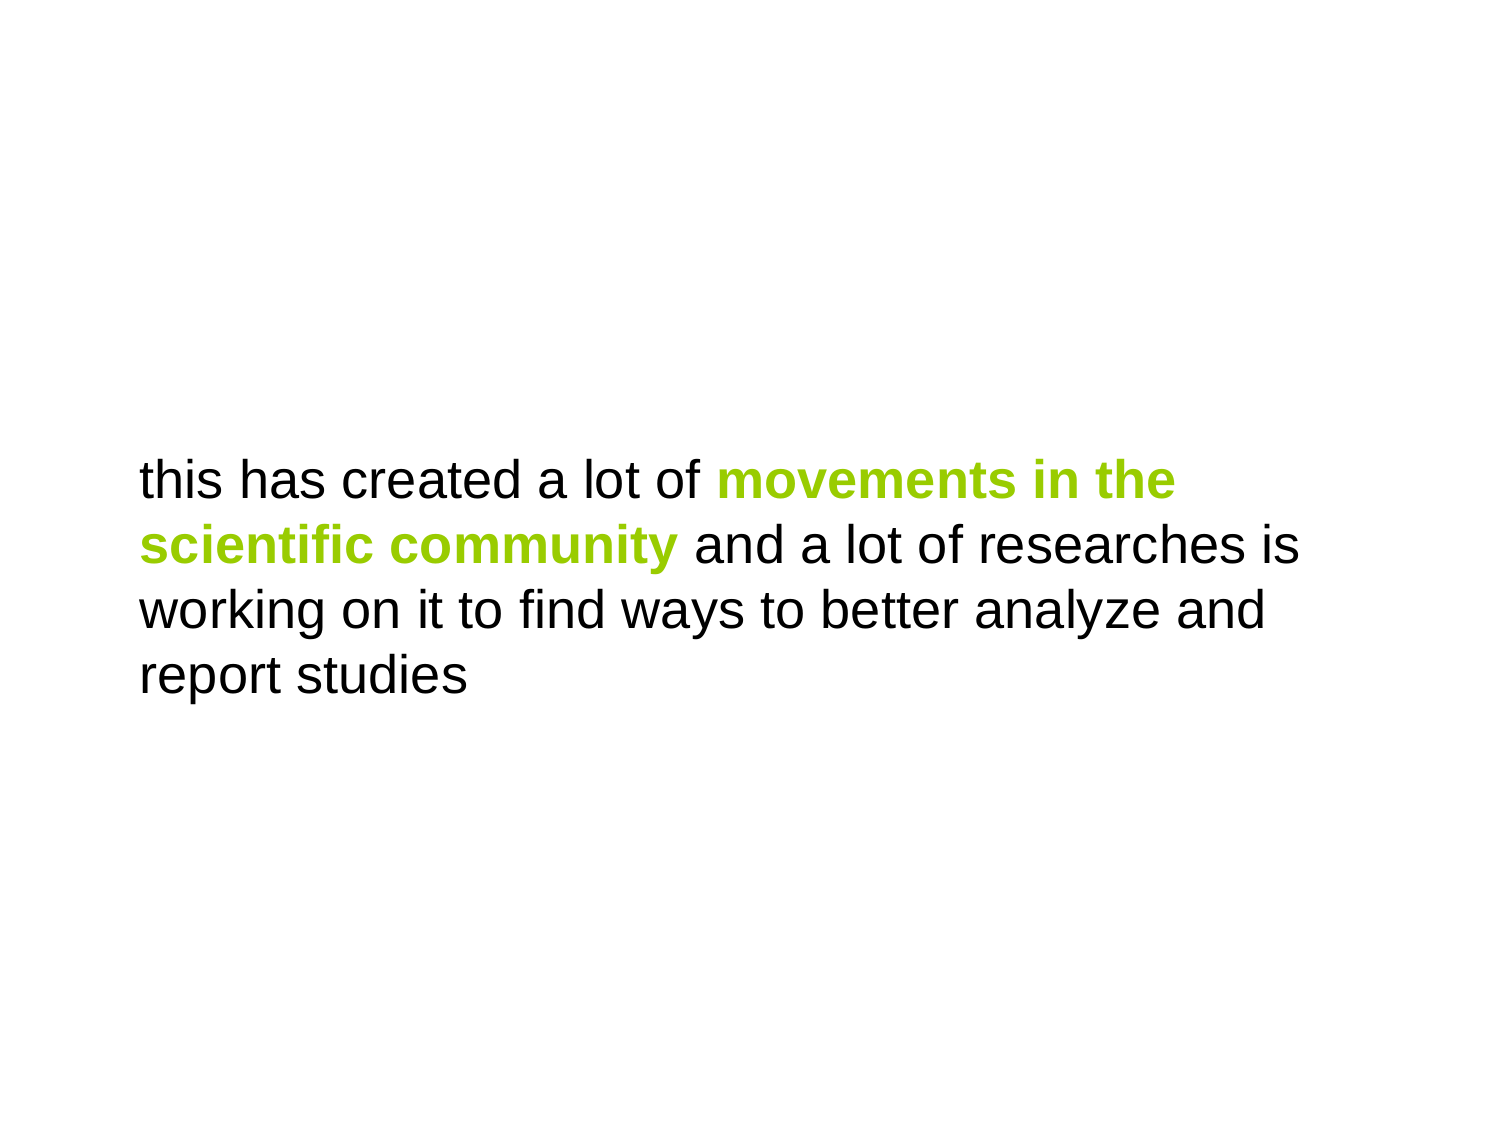

this has created a lot of movements in the scientific community and a lot of researches is working on it to find ways to better analyze and report studies